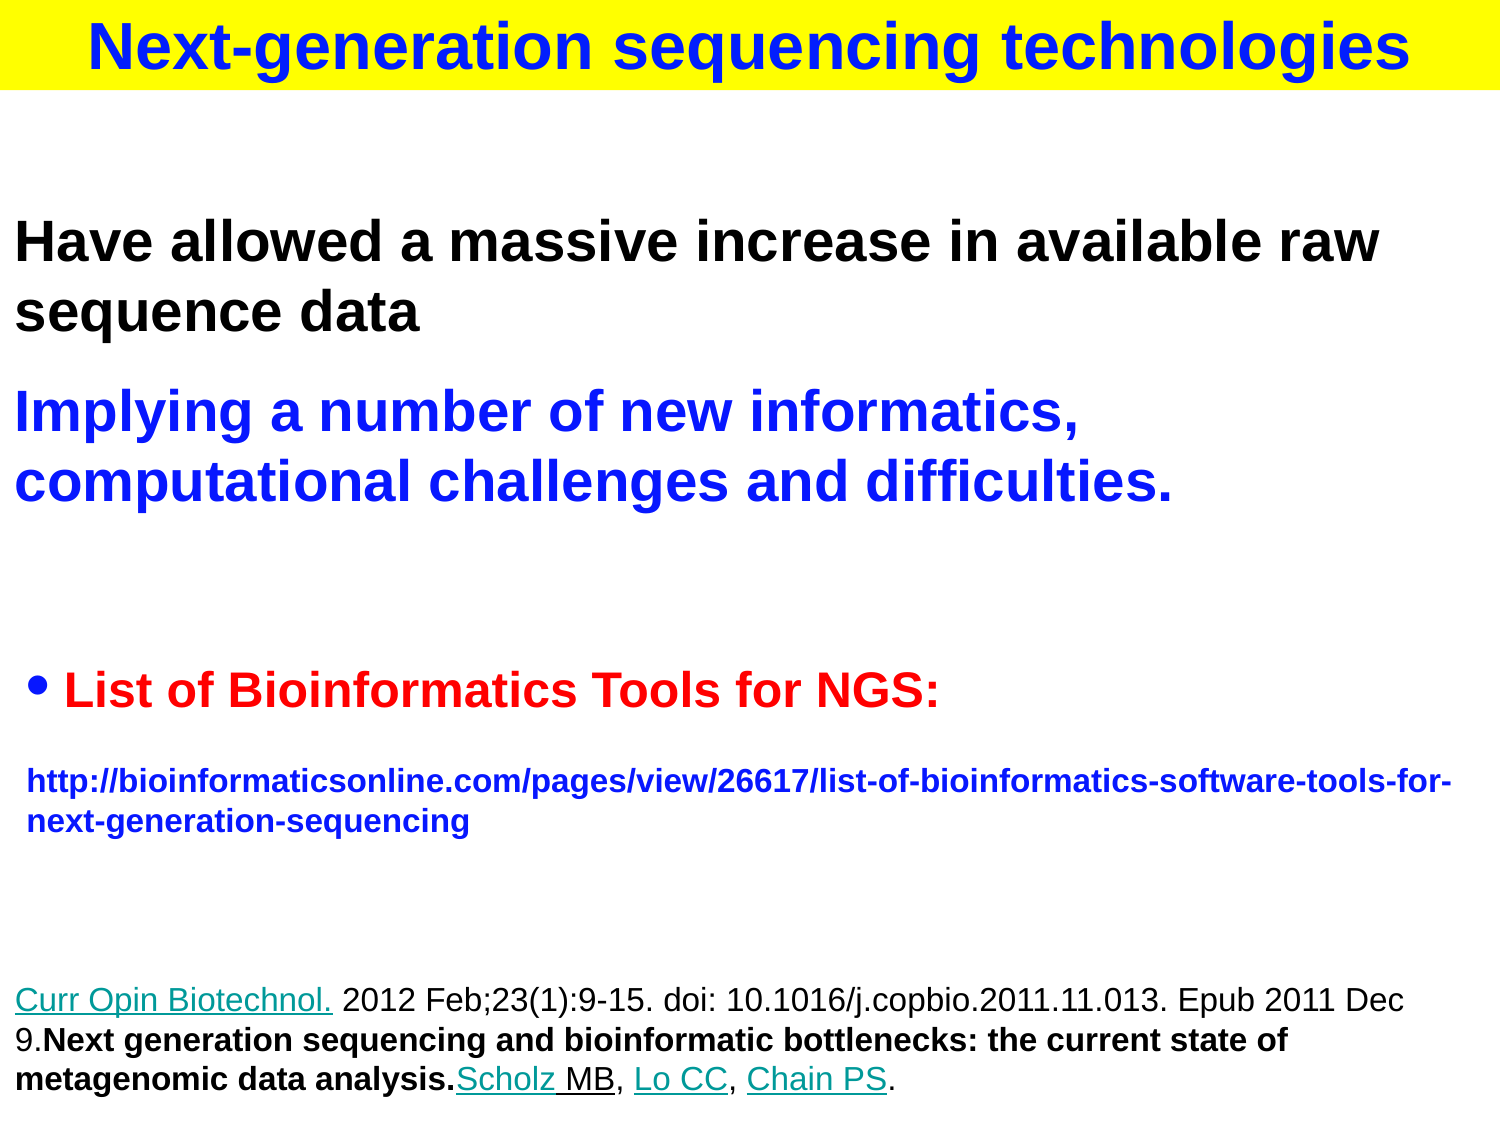

Next-generation sequencing technologies
Have allowed a massive increase in available raw sequence data
Implying a number of new informatics, computational challenges and difficulties.
• List of Bioinformatics Tools for NGS:
http://bioinformaticsonline.com/pages/view/26617/list-of-bioinformatics-software-tools-for-next-generation-sequencing
Curr Opin Biotechnol. 2012 Feb;23(1):9-15. doi: 10.1016/j.copbio.2011.11.013. Epub 2011 Dec 9.Next generation sequencing and bioinformatic bottlenecks: the current state of metagenomic data analysis.Scholz MB, Lo CC, Chain PS.